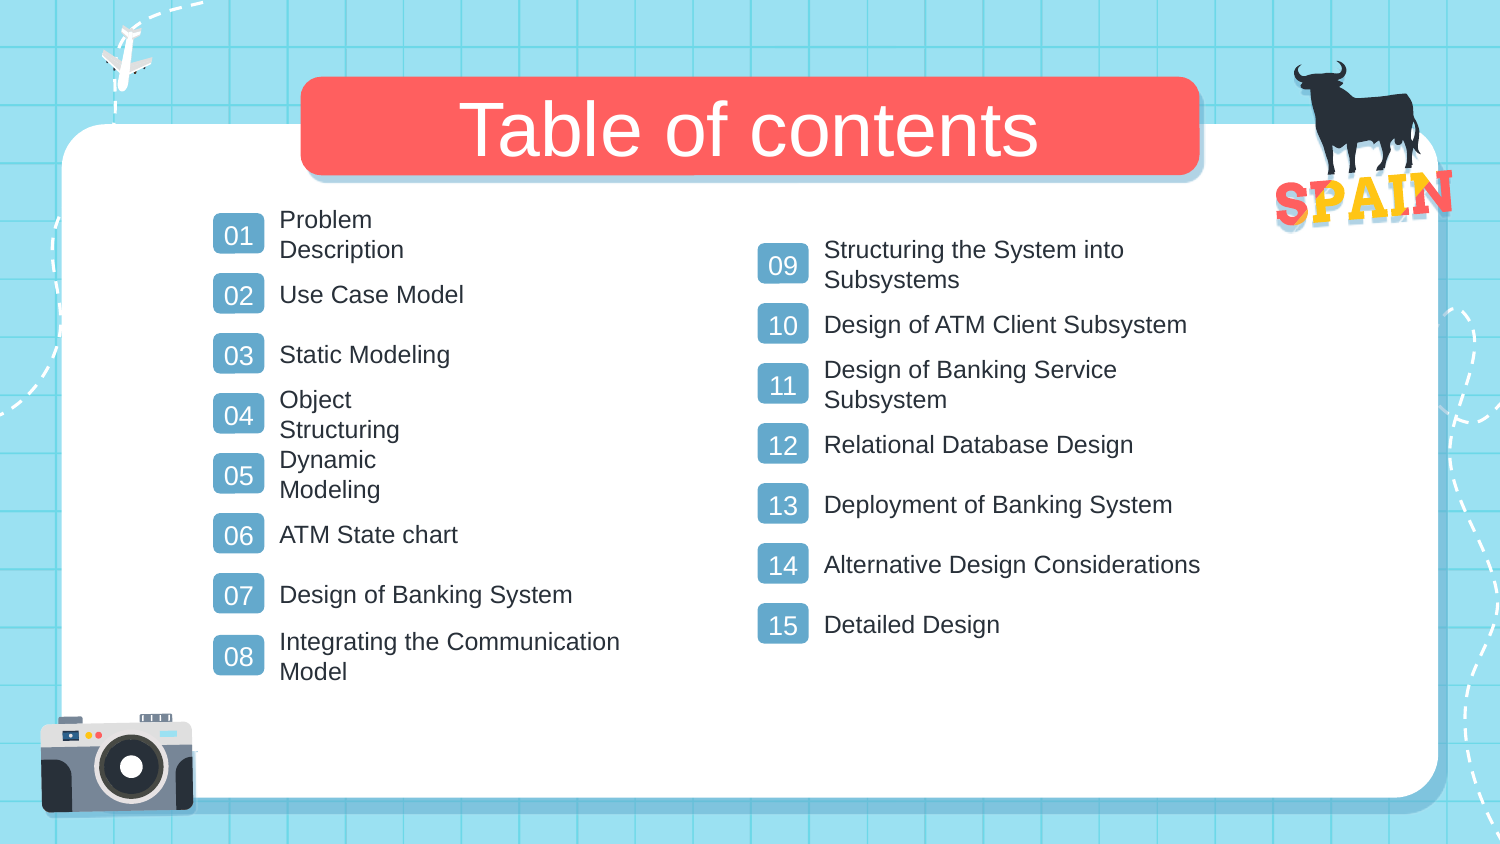

Table of contents
# Problem Description

01
Structuring the System into Subsystems

09
Use Case Model

02
Design of ATM Client Subsystem
01

10
Static Modeling

03
Design of Banking Service Subsystem

11
Object Structuring

04
Relational Database Design

12
Dynamic Modeling

05
Deployment of Banking System

13
ATM State chart

06
Alternative Design Considerations

14
Design of Banking System

07
Detailed Design

15
Integrating the Communication Model

08